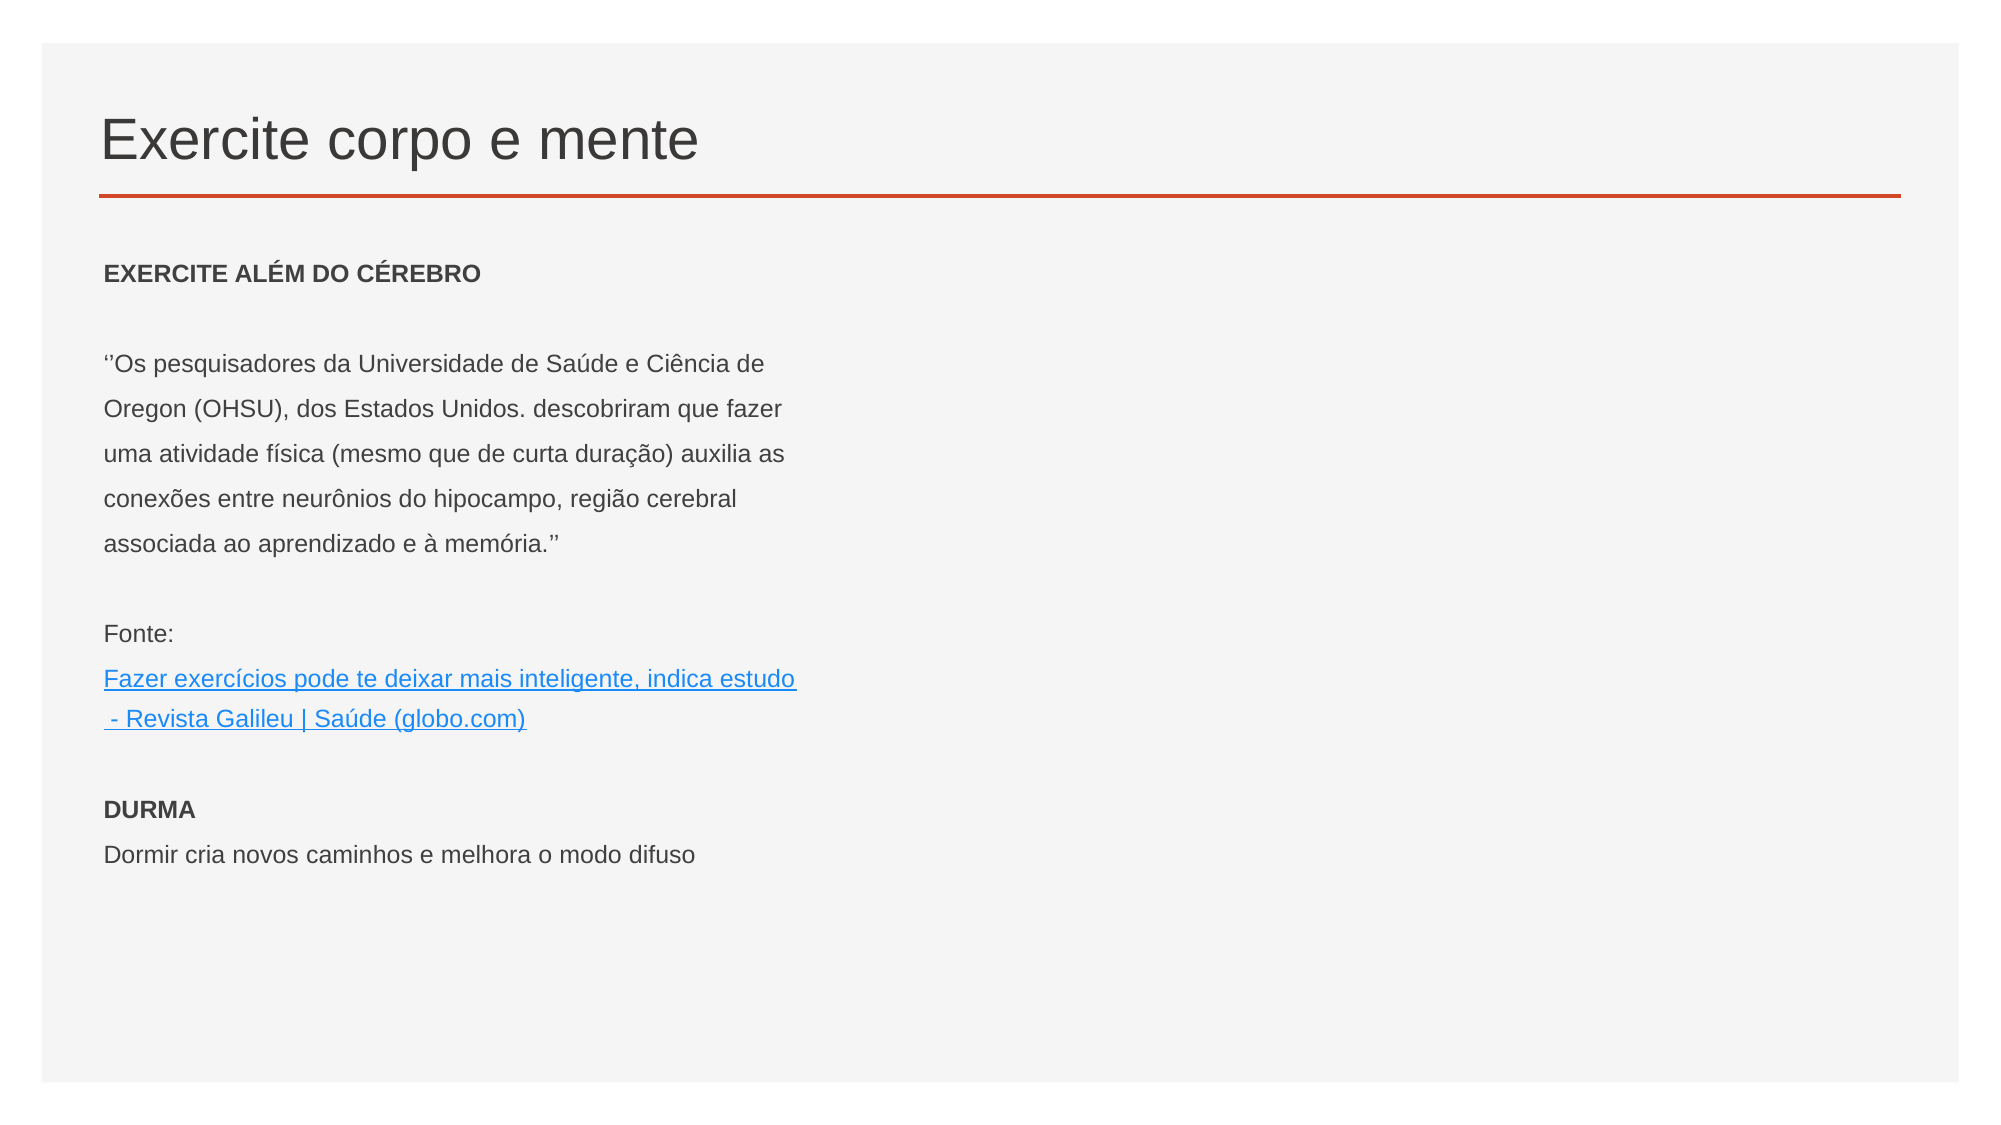

# Exercite corpo e mente
EXERCITE ALÉM DO CÉREBRO
‘’Os pesquisadores da Universidade de Saúde e Ciência de Oregon (OHSU), dos Estados Unidos. descobriram que fazer uma atividade física (mesmo que de curta duração) auxilia as conexões entre neurônios do hipocampo, região cerebral associada ao aprendizado e à memória.’’
Fonte: Fazer exercícios pode te deixar mais inteligente, indica estudo - Revista Galileu | Saúde (globo.com)
DURMA
Dormir cria novos caminhos e melhora o modo difuso